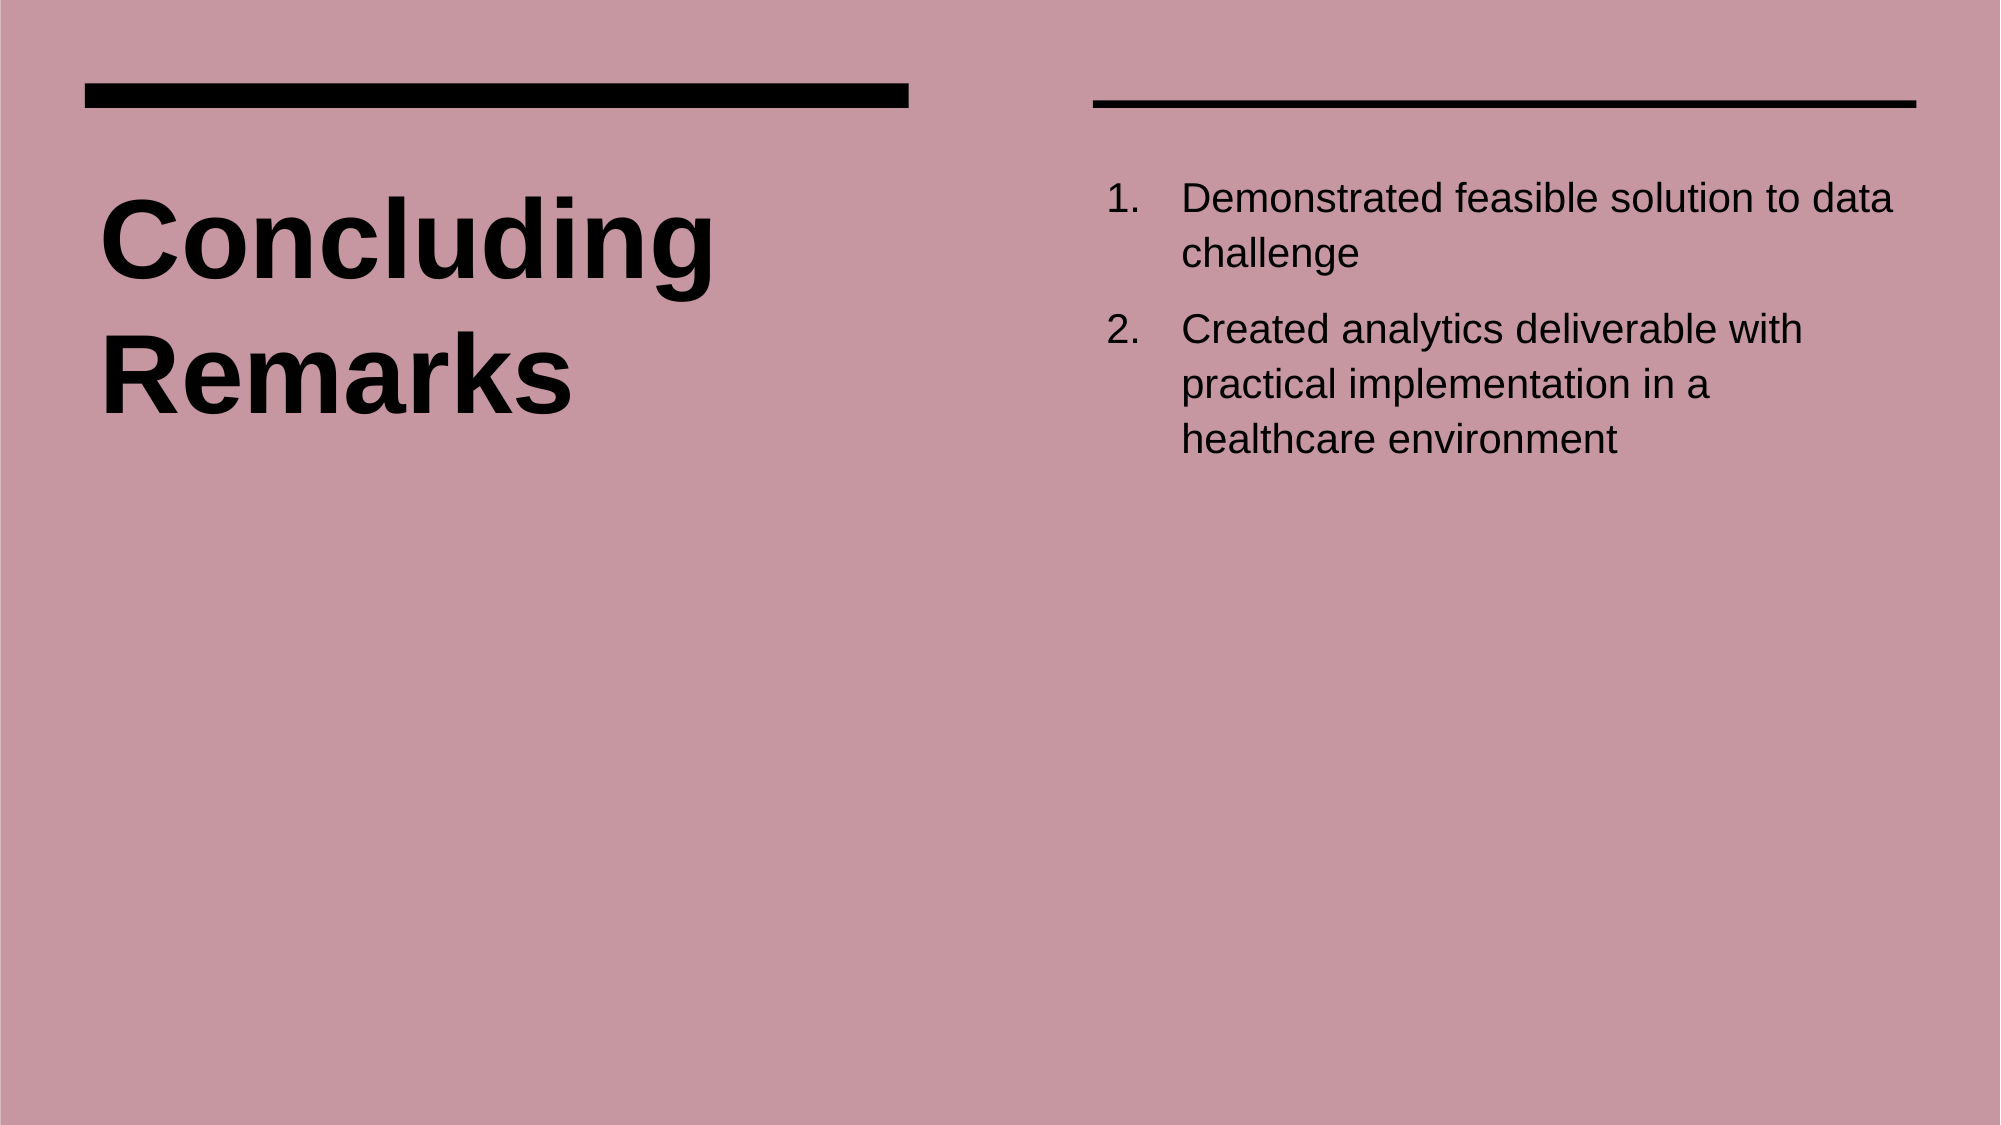

Demonstrated feasible solution to data challenge
Created analytics deliverable with practical implementation in a healthcare environment

# Concluding Remarks